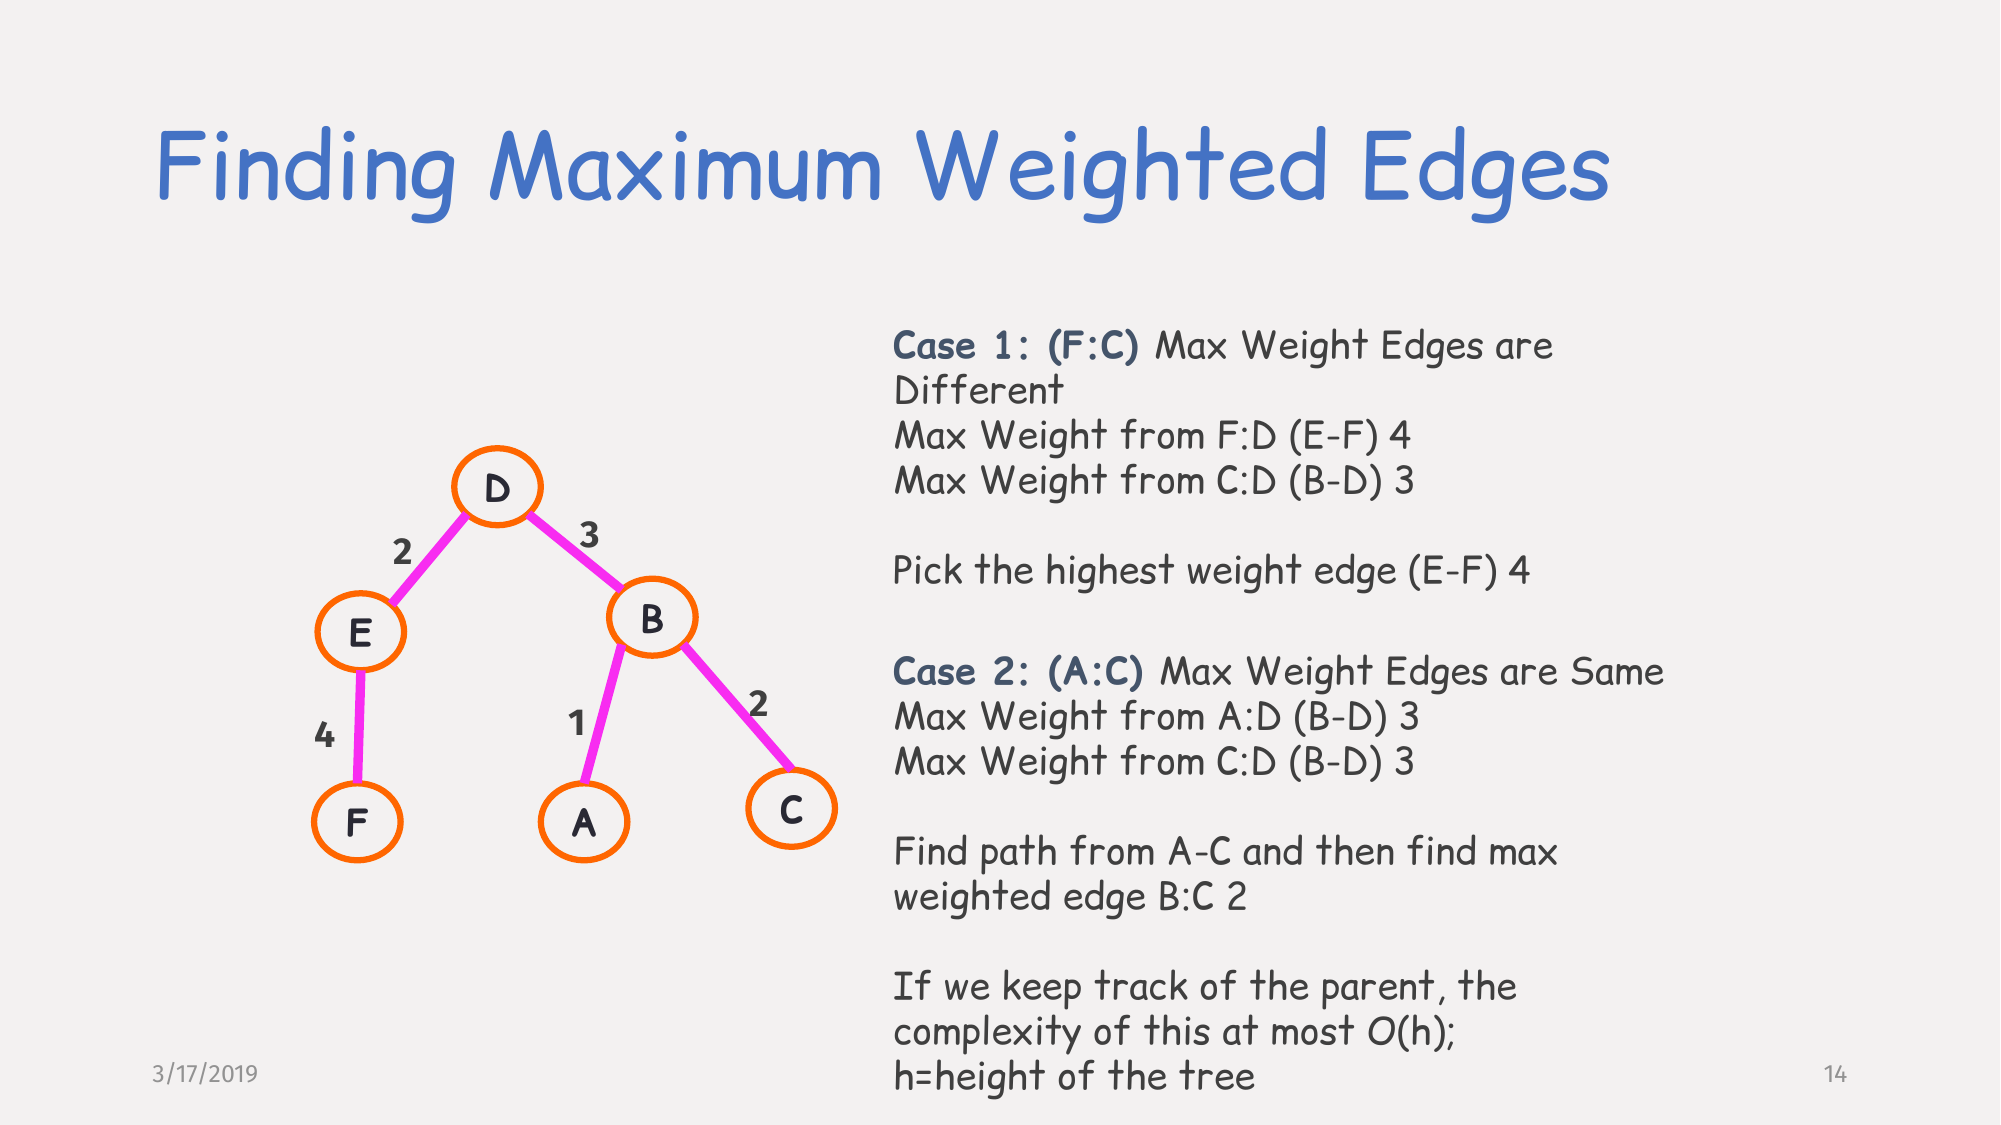

# Finding Maximum Weighted Edges
Case 1: (F:C) Max Weight Edges are Different
Max Weight from F:D (E-F) 4
Max Weight from C:D (B-D) 3

Pick the highest weight edge (E-F) 4
D
3
2
B
E
2
1
4
C
F
A
Case 2: (A:C) Max Weight Edges are Same
Max Weight from A:D (B-D) 3
Max Weight from C:D (B-D) 3

Find path from A-C and then find max weighted edge B:C 2

If we keep track of the parent, the complexity of this at most O(h);
h=height of the tree
3/17/2019
14